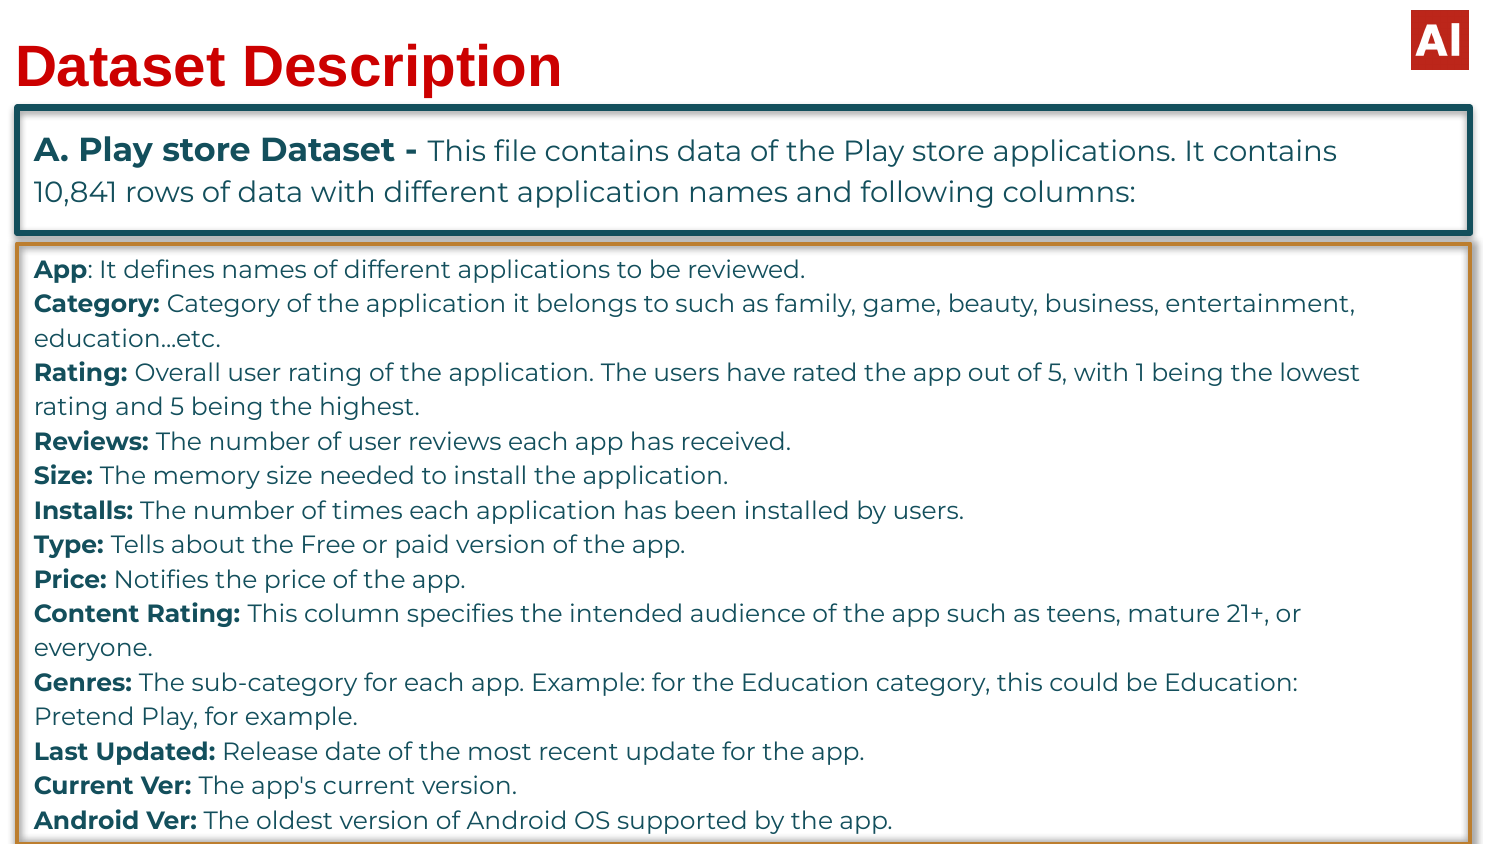

Dataset Description
A. Play store Dataset - This file contains data of the Play store applications. It contains 10,841 rows of data with different application names and following columns:

App: It defines names of different applications to be reviewed.
Category: Category of the application it belongs to such as family, game, beauty, business, entertainment, education...etc.
Rating: Overall user rating of the application. The users have rated the app out of 5, with 1 being the lowest rating and 5 being the highest.
Reviews: The number of user reviews each app has received.
Size: The memory size needed to install the application.
Installs: The number of times each application has been installed by users.
Type: Tells about the Free or paid version of the app.
Price: Notifies the price of the app.
Content Rating: This column specifies the intended audience of the app such as teens, mature 21+, or everyone.
Genres: The sub-category for each app. Example: for the Education category, this could be Education: Pretend Play, for example.
Last Updated: Release date of the most recent update for the app.
Current Ver: The app's current version.
Android Ver: The oldest version of Android OS supported by the app.